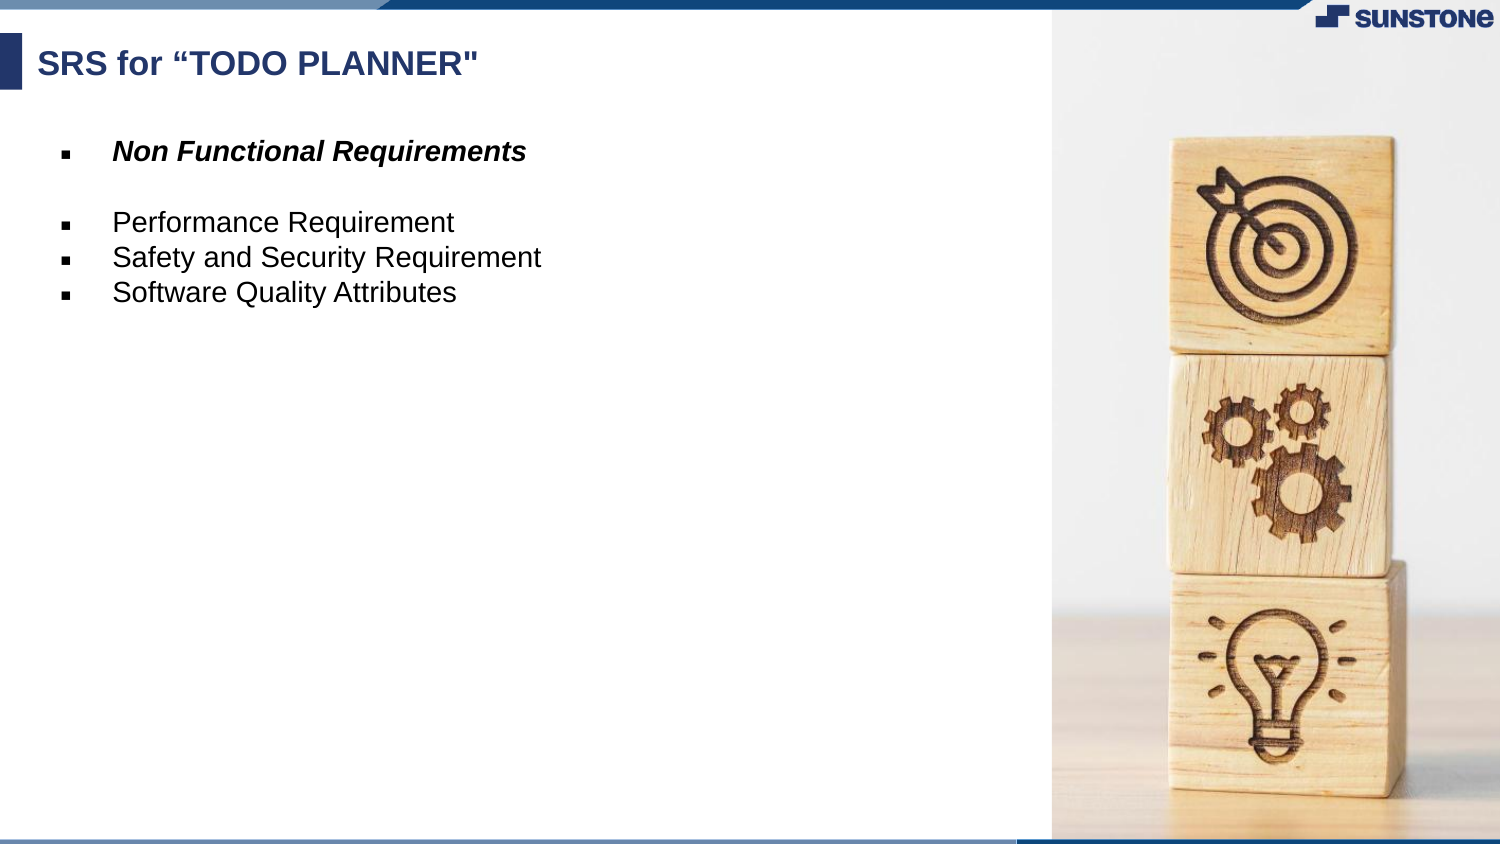

# SRS for “TODO PLANNER"
Non Functional Requirements
Performance Requirement
Safety and Security Requirement
Software Quality Attributes